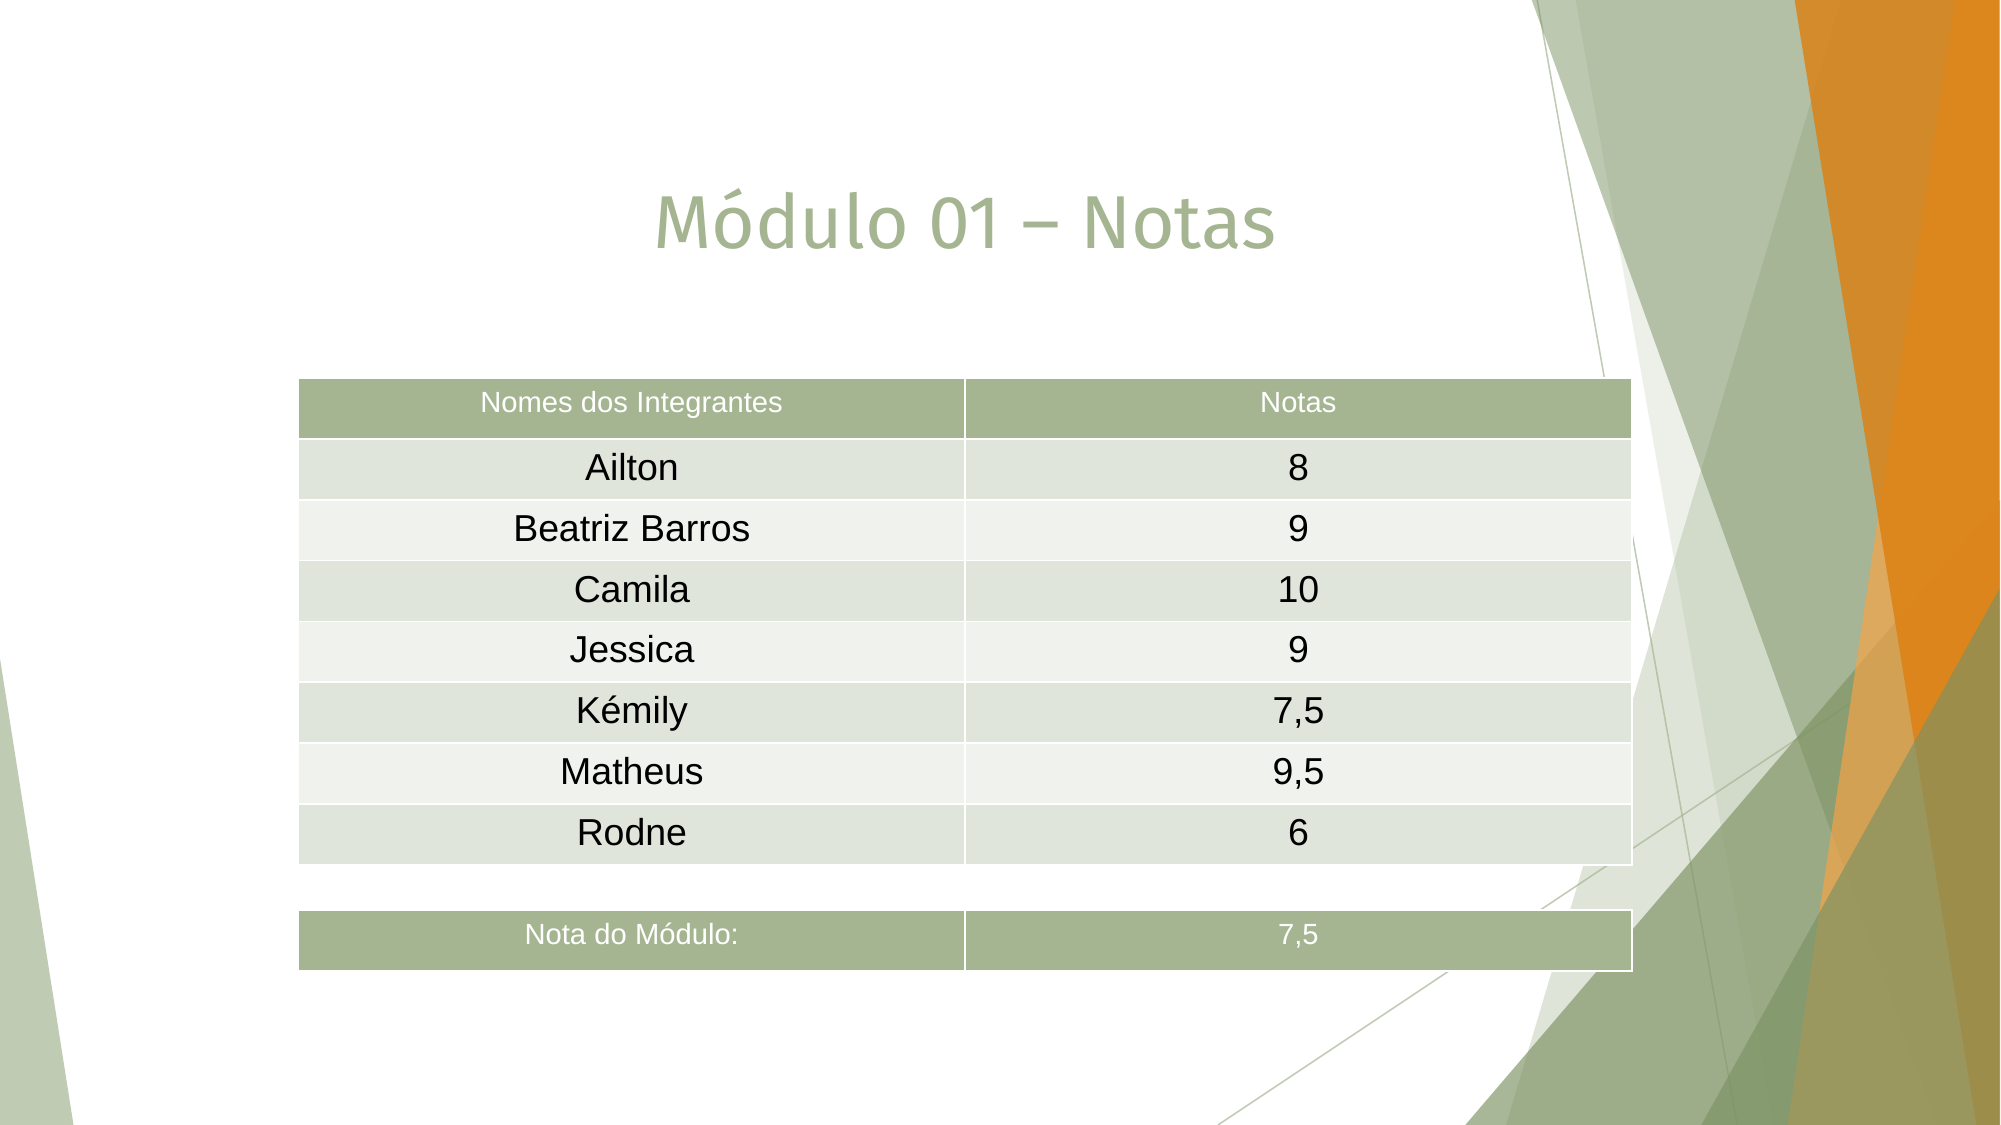

# Módulo 01 – Notas
| Nomes dos Integrantes | Notas |
| --- | --- |
| Ailton | 8 |
| Beatriz Barros | 9 |
| Camila | 10 |
| Jessica | 9 |
| Kémily | 7,5 |
| Matheus | 9,5 |
| Rodne | 6 |
| Nota do Módulo: | 7,5 |
| --- | --- |